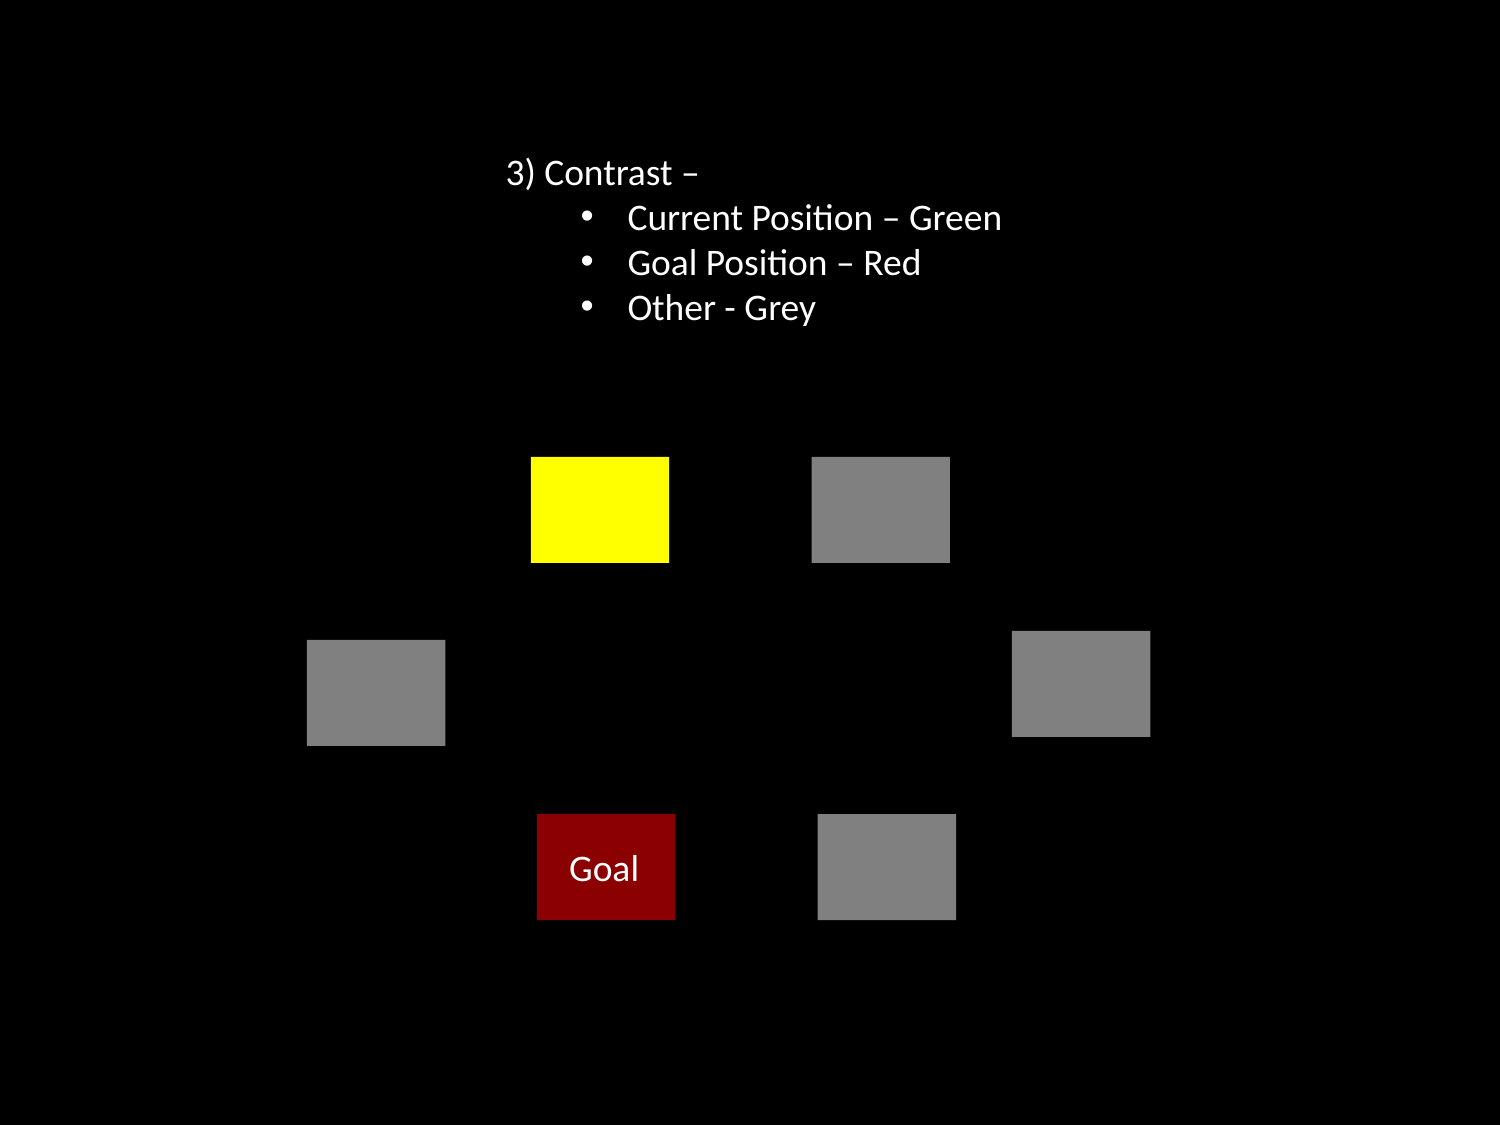

3) Contrast –
Current Position – Green
Goal Position – Red
Other - Grey

Goal